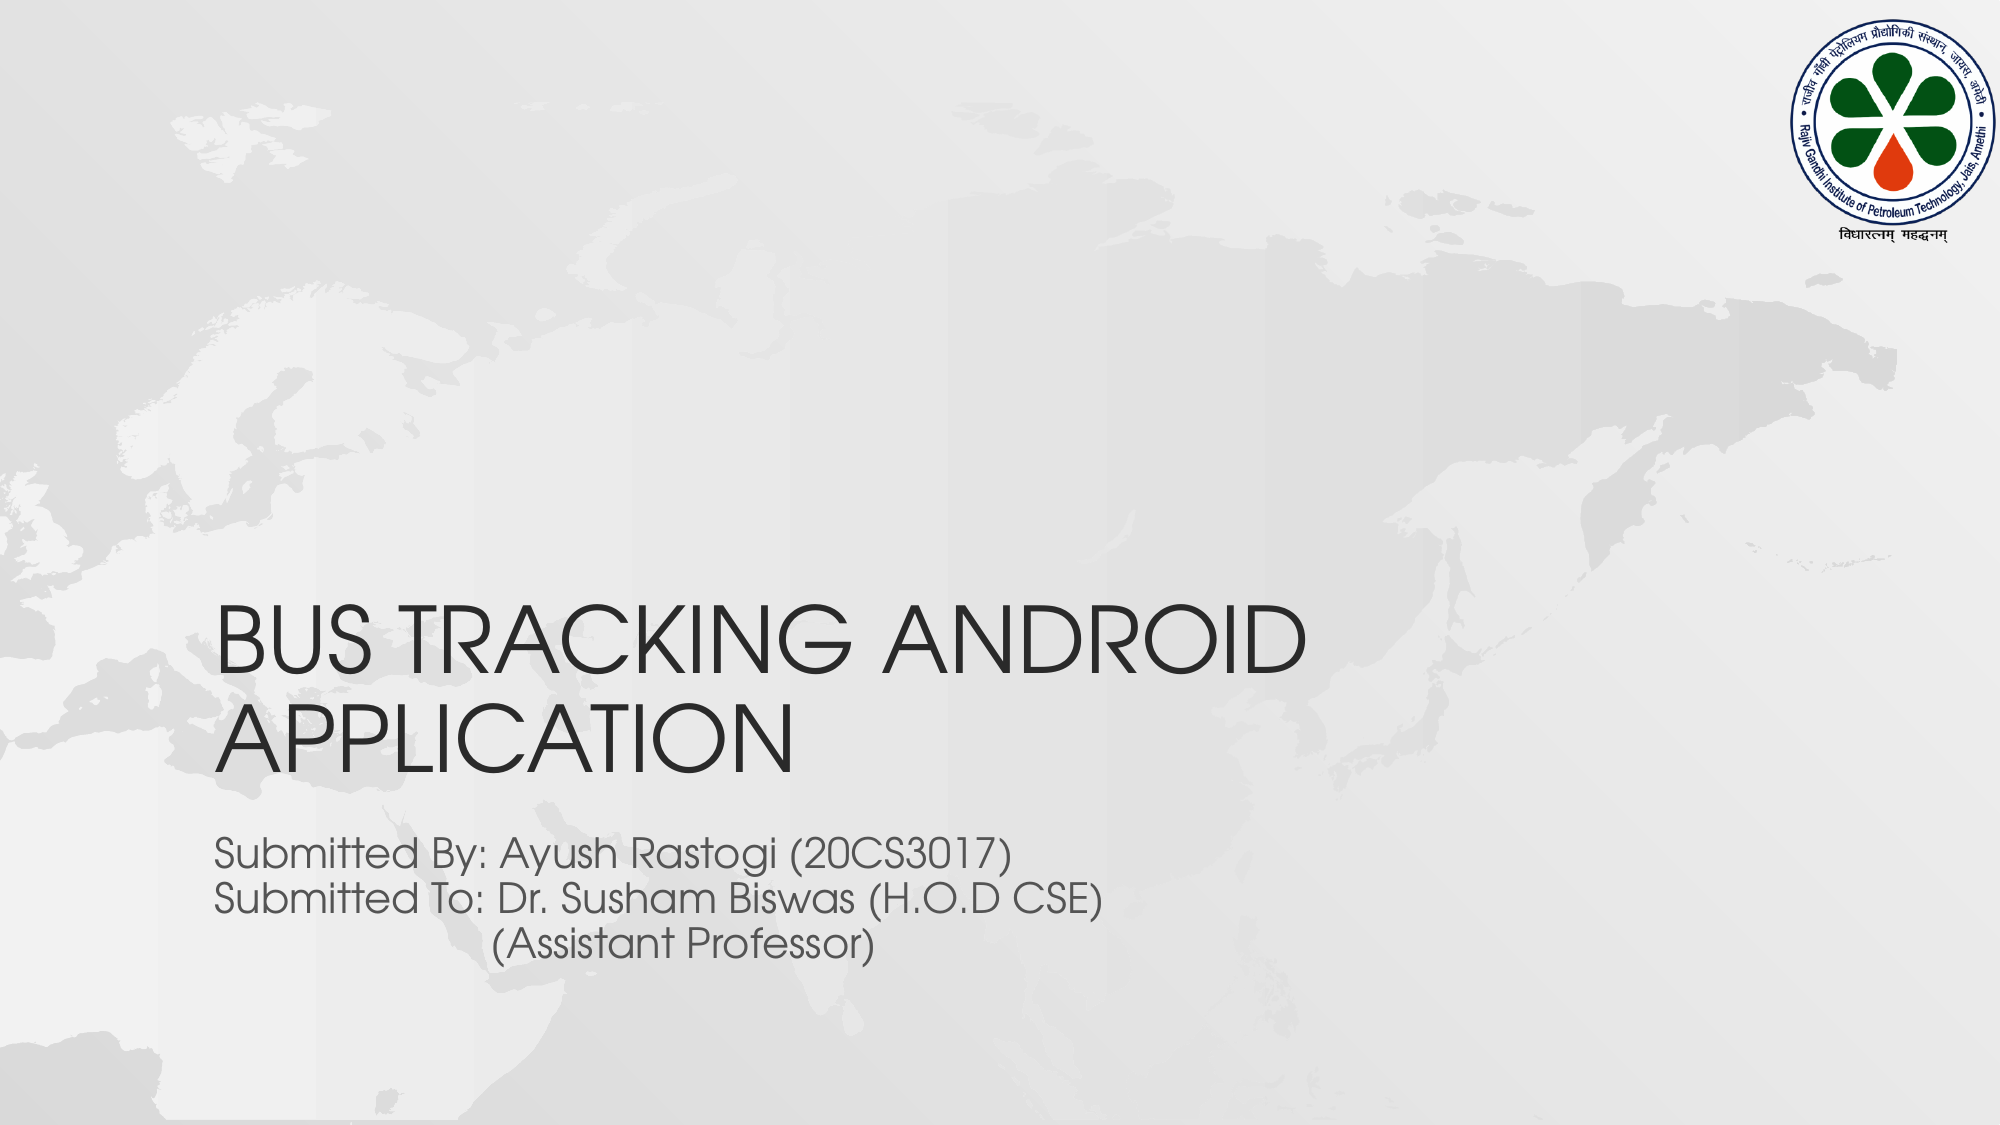

# Bus tracking android application
Submitted By: Ayush Rastogi (20CS3017)
Submitted To: Dr. Susham Biswas (H.O.D CSE)
                        (Assistant Professor)